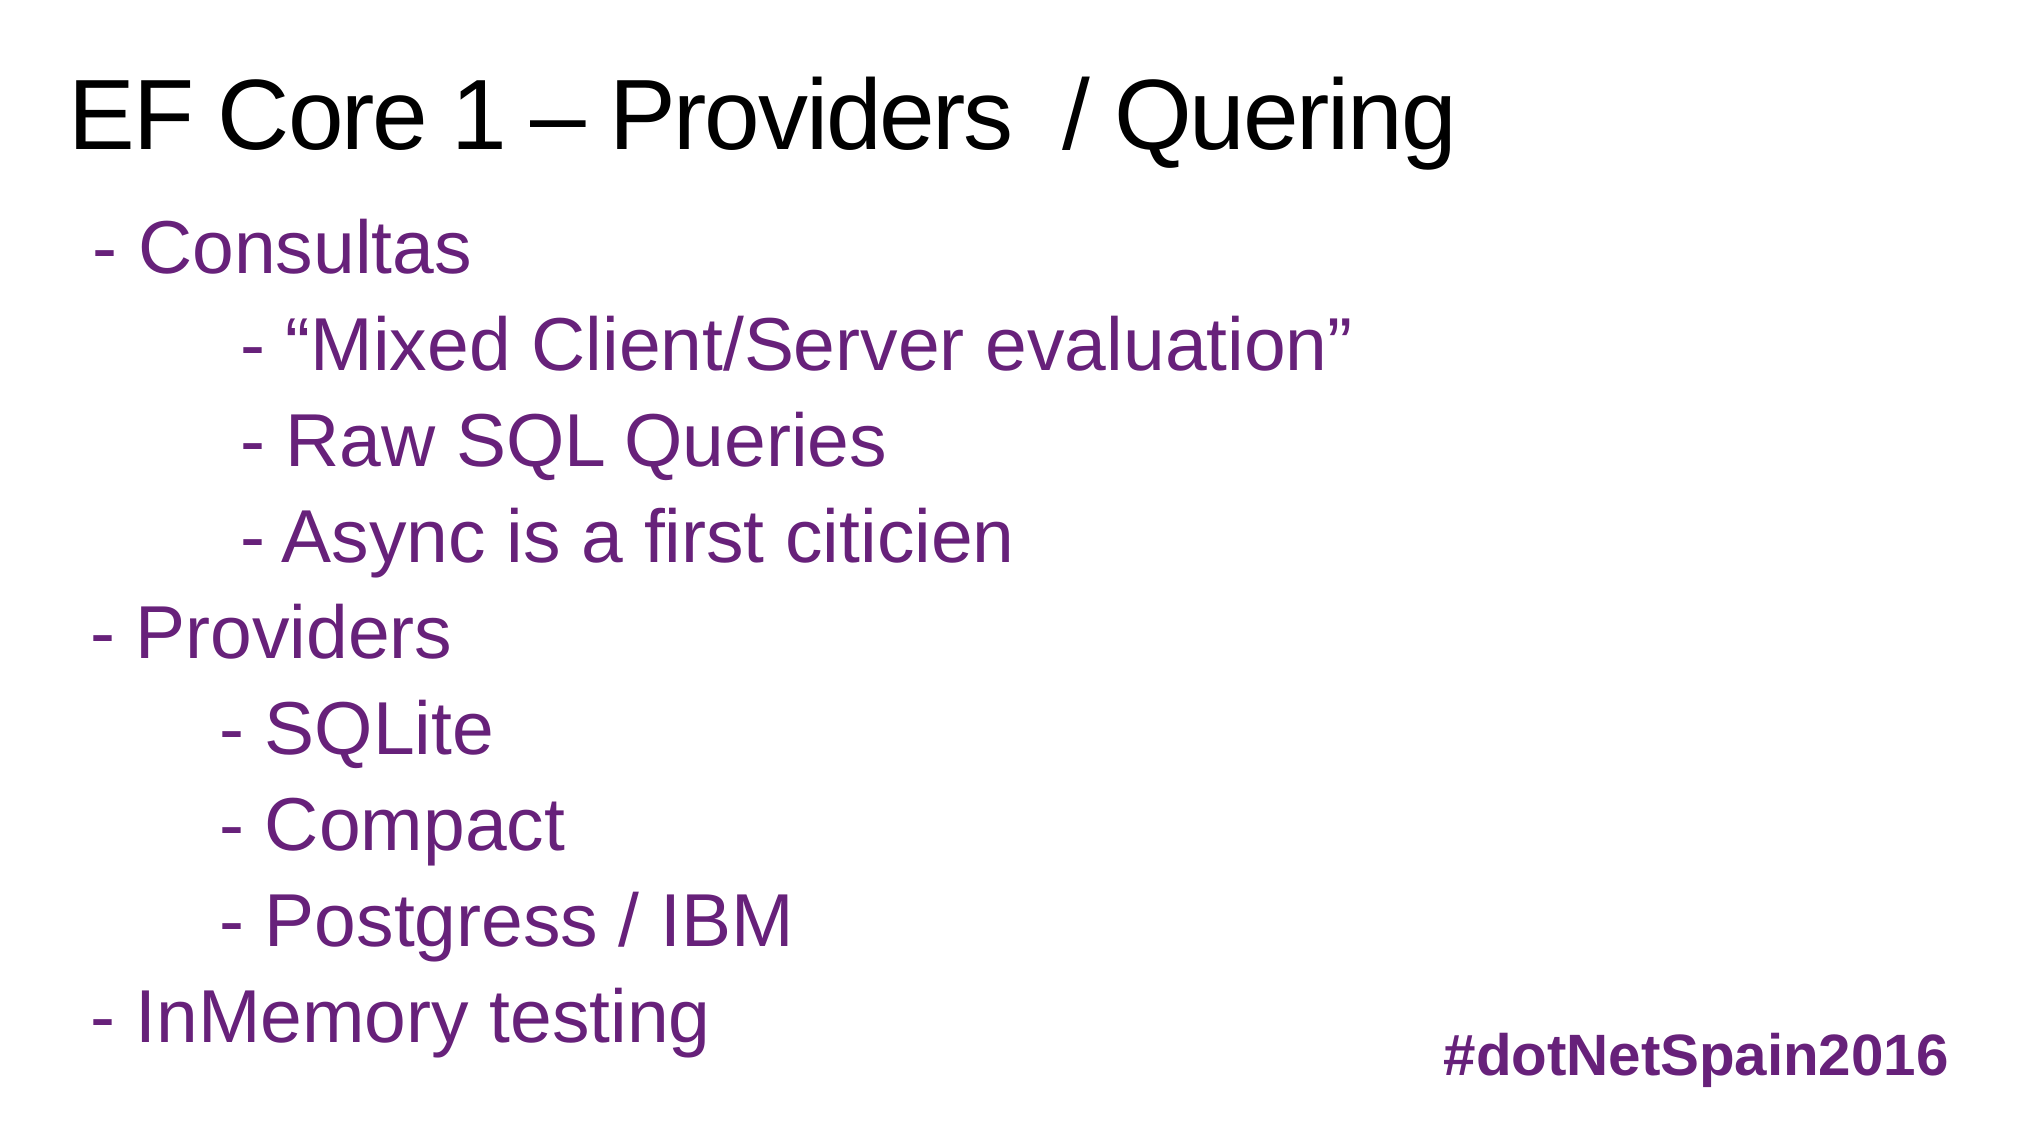

# EF Core 1 – Providers  / Quering
 - Consultas
	 - “Mixed Client/Server evaluation”
	 - Raw SQL Queries
	 - Async is a first citicien
 - Providers
	- SQLite
	- Compact
	- Postgress / IBM
 - InMemory testing